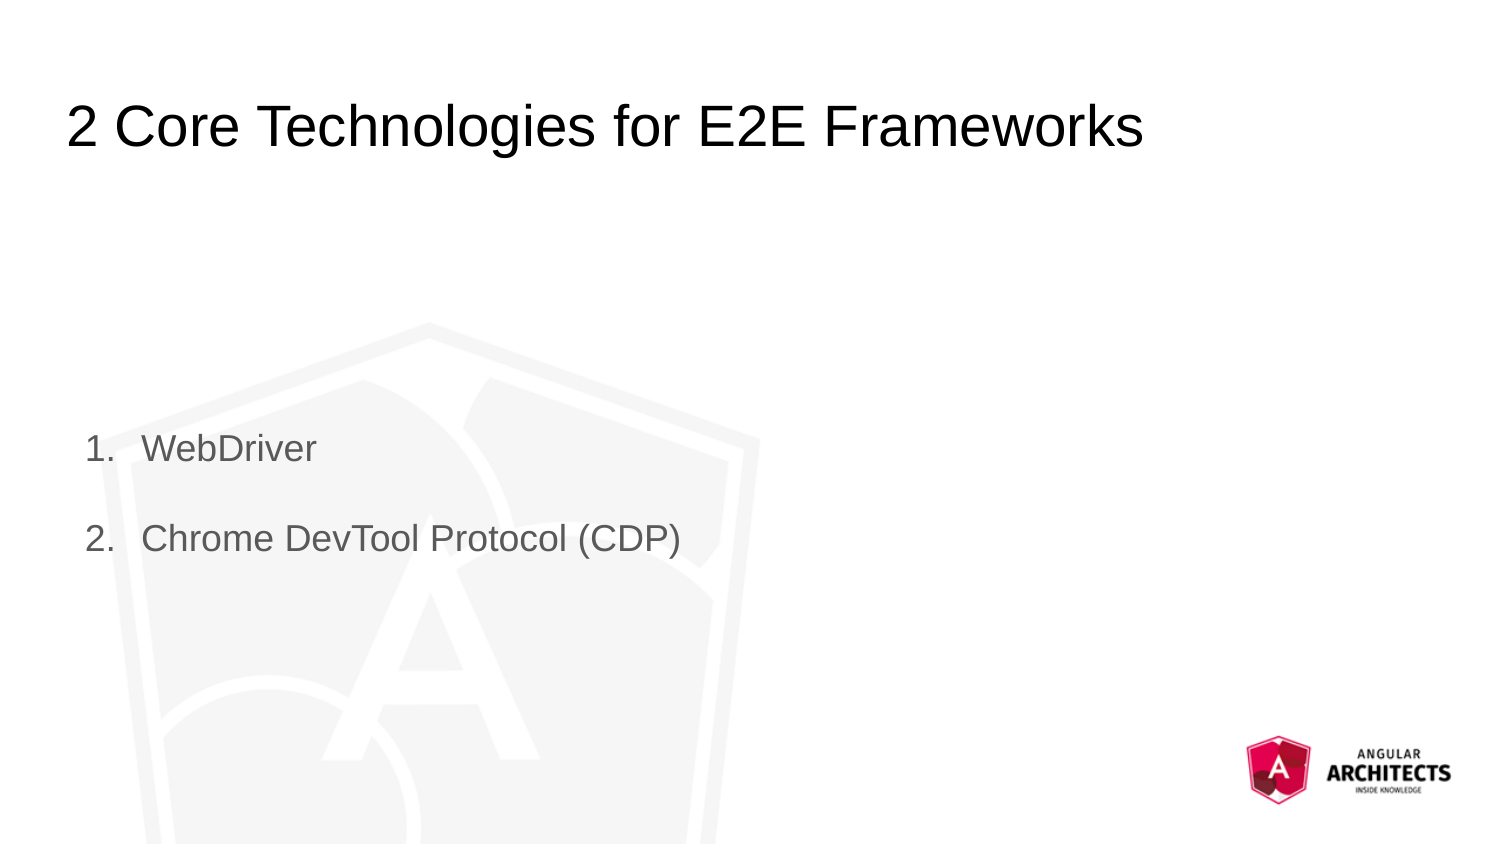

# 2 Core Technologies for E2E Frameworks
WebDriver
Chrome DevTool Protocol (CDP)